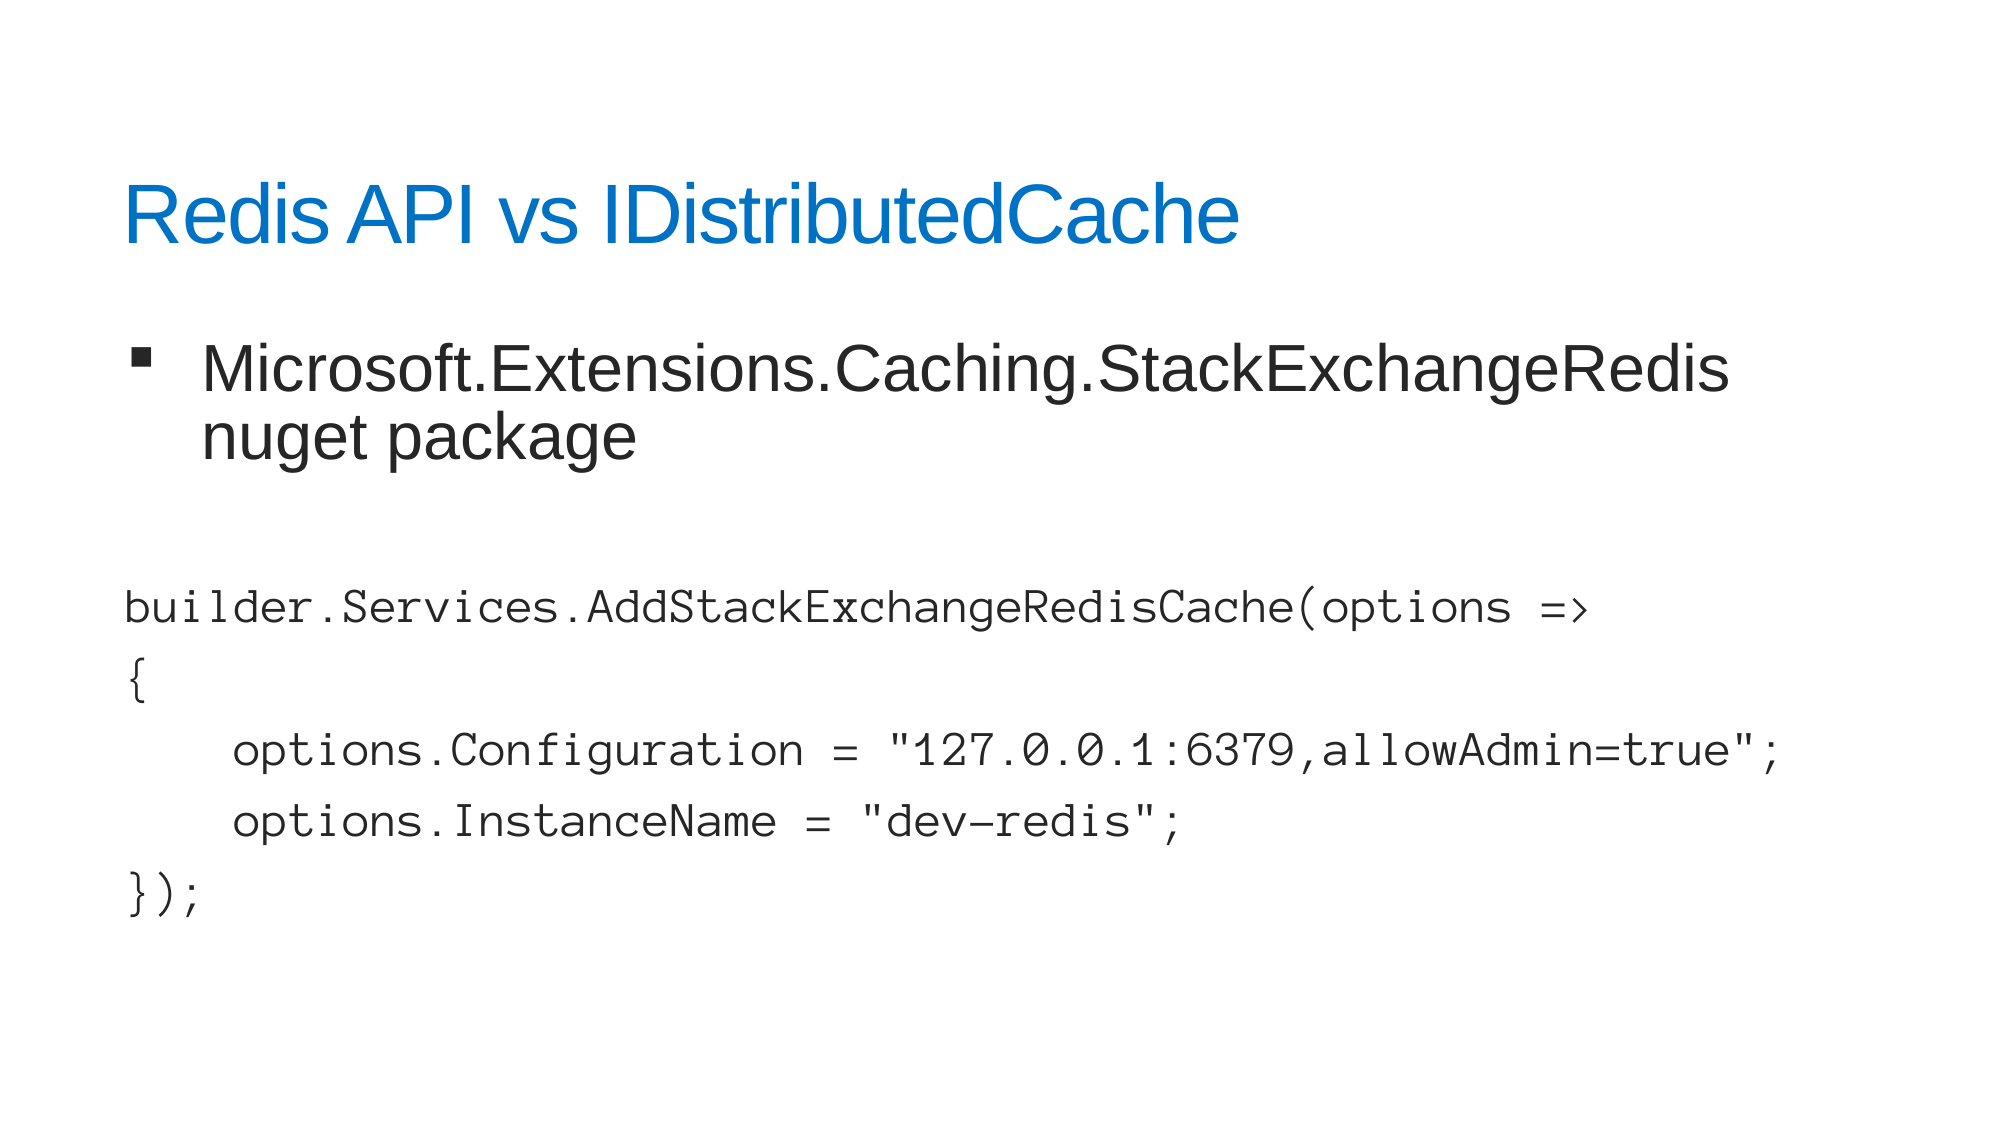

# Redis API vs IDistributedCache
Microsoft.Extensions.Caching.StackExchangeRedis nuget package

builder.Services.AddStackExchangeRedisCache(options =>
{
    options.Configuration = "127.0.0.1:6379,allowAdmin=true";
    options.InstanceName = "dev-redis";
});